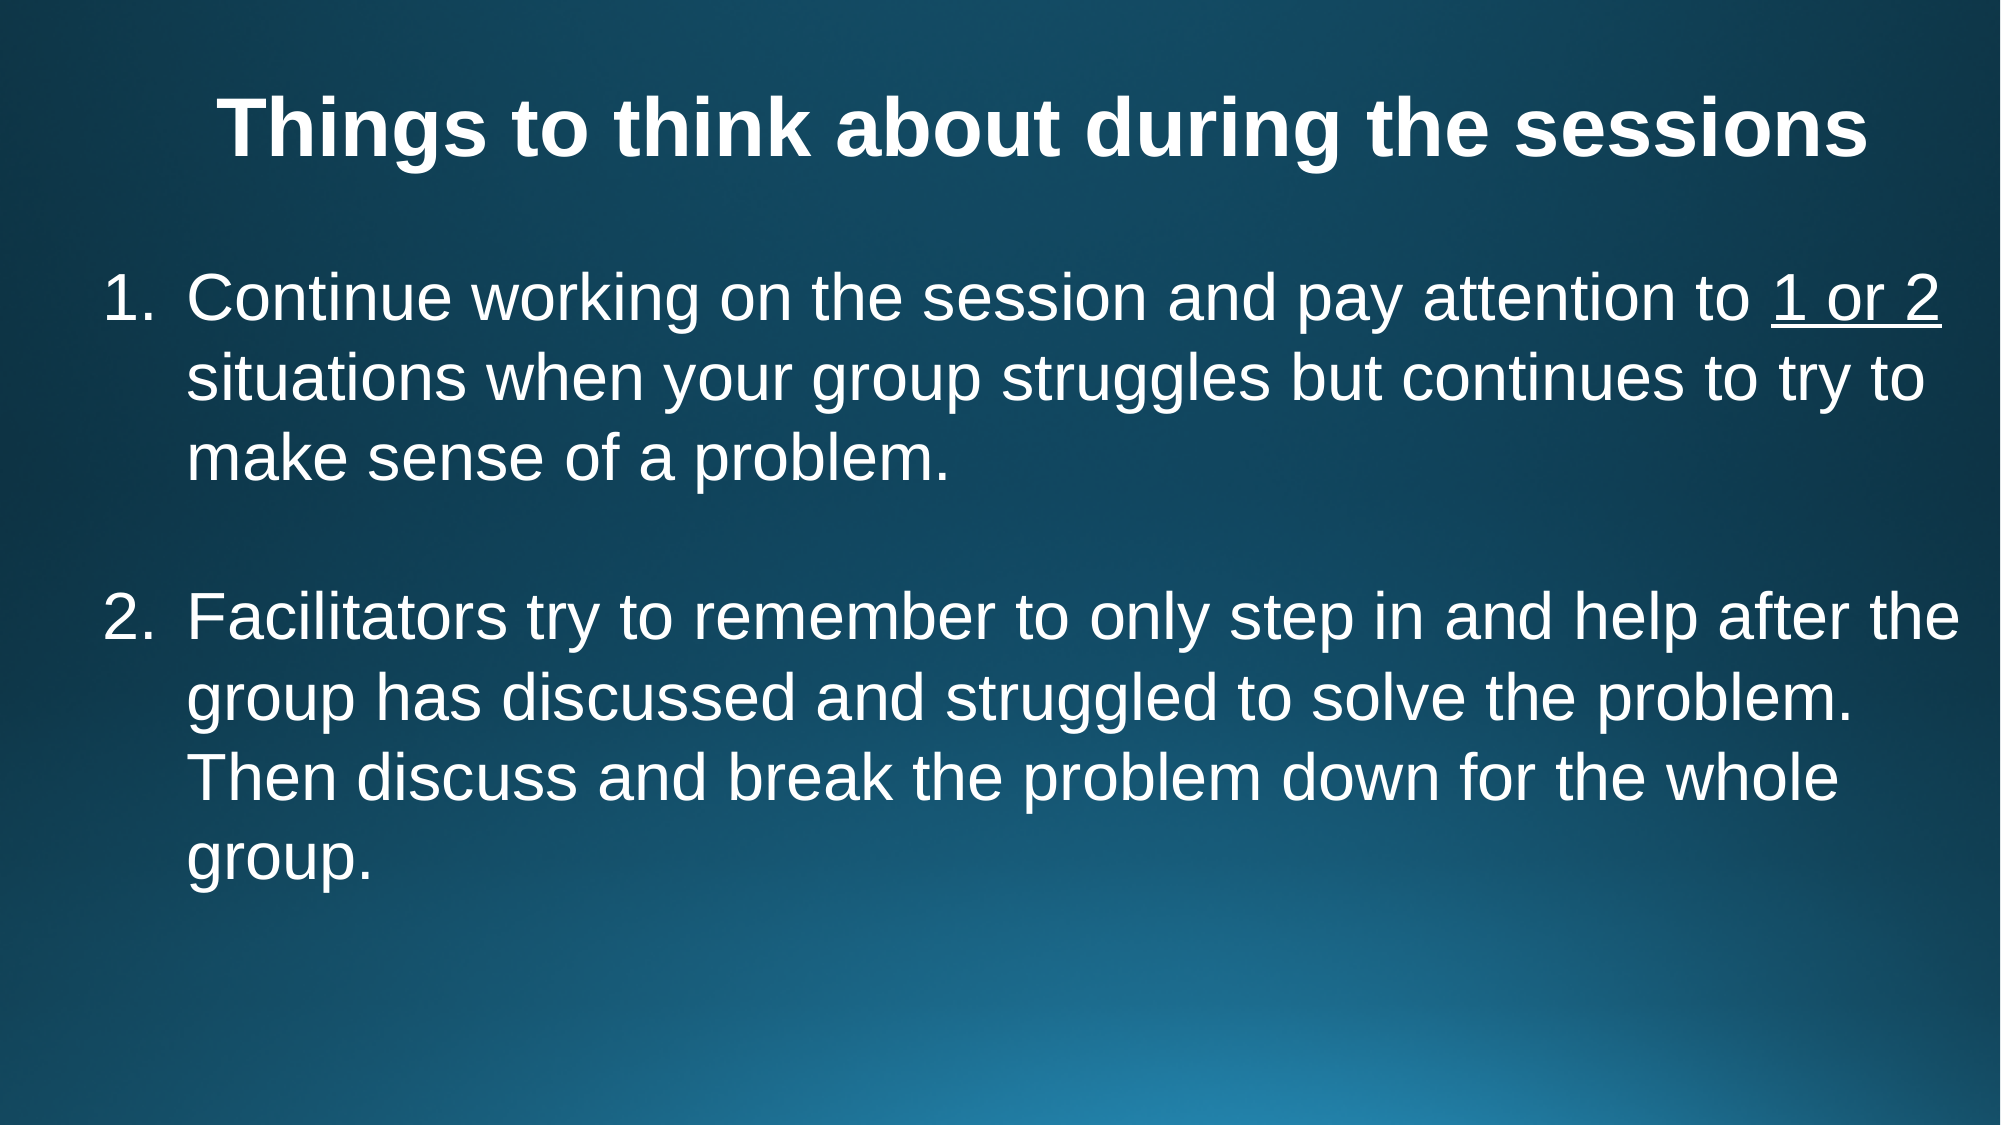

Things to think about during the sessions

Continue working on the session and pay attention to 1 or 2 situations when your group struggles but continues to try to make sense of a problem.

Facilitators try to remember to only step in and help after the group has discussed and struggled to solve the problem. Then discuss and break the problem down for the whole group.